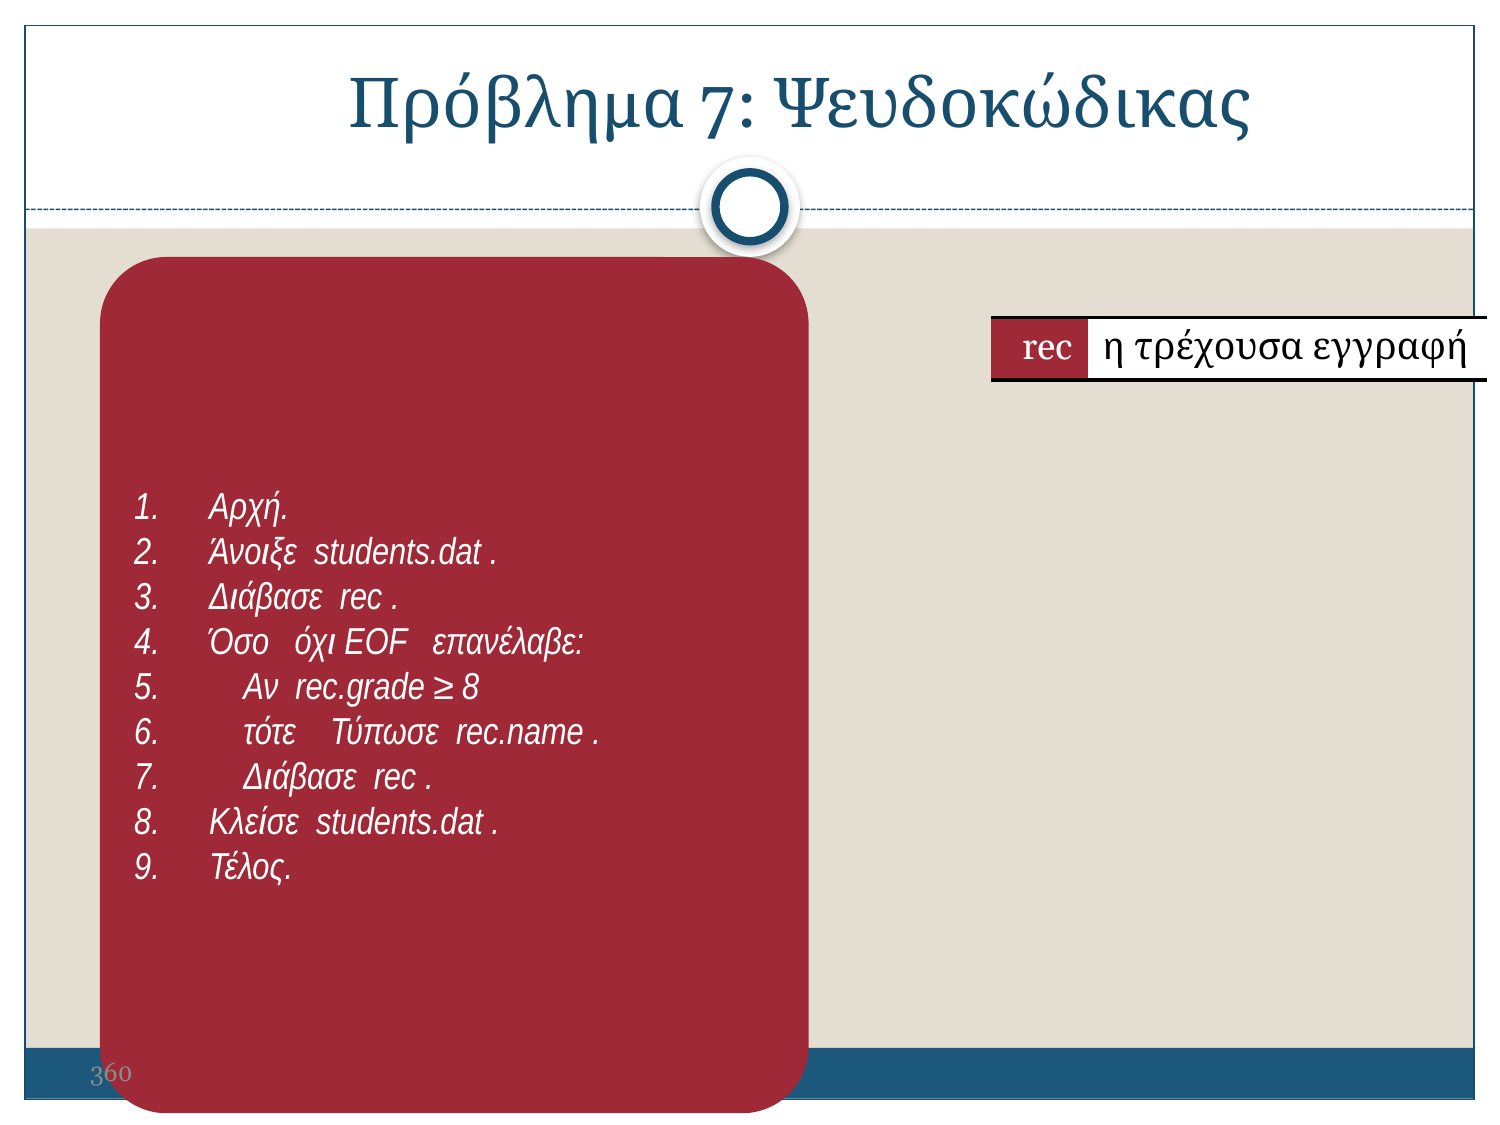

Πρόβλημα 7: Ψευδοκώδικας
Αρχή.
Άνοιξε  students.dat .
Διάβασε  rec .
Όσο   όχι EOF   επανέλαβε:
    Αν  rec.grade ≥ 8
    τότε    Τύπωσε  rec.name .
    Διάβασε  rec .
Κλείσε  students.dat .
Τέλος.
| rec | η τρέχουσα εγγραφή |
| --- | --- |
360